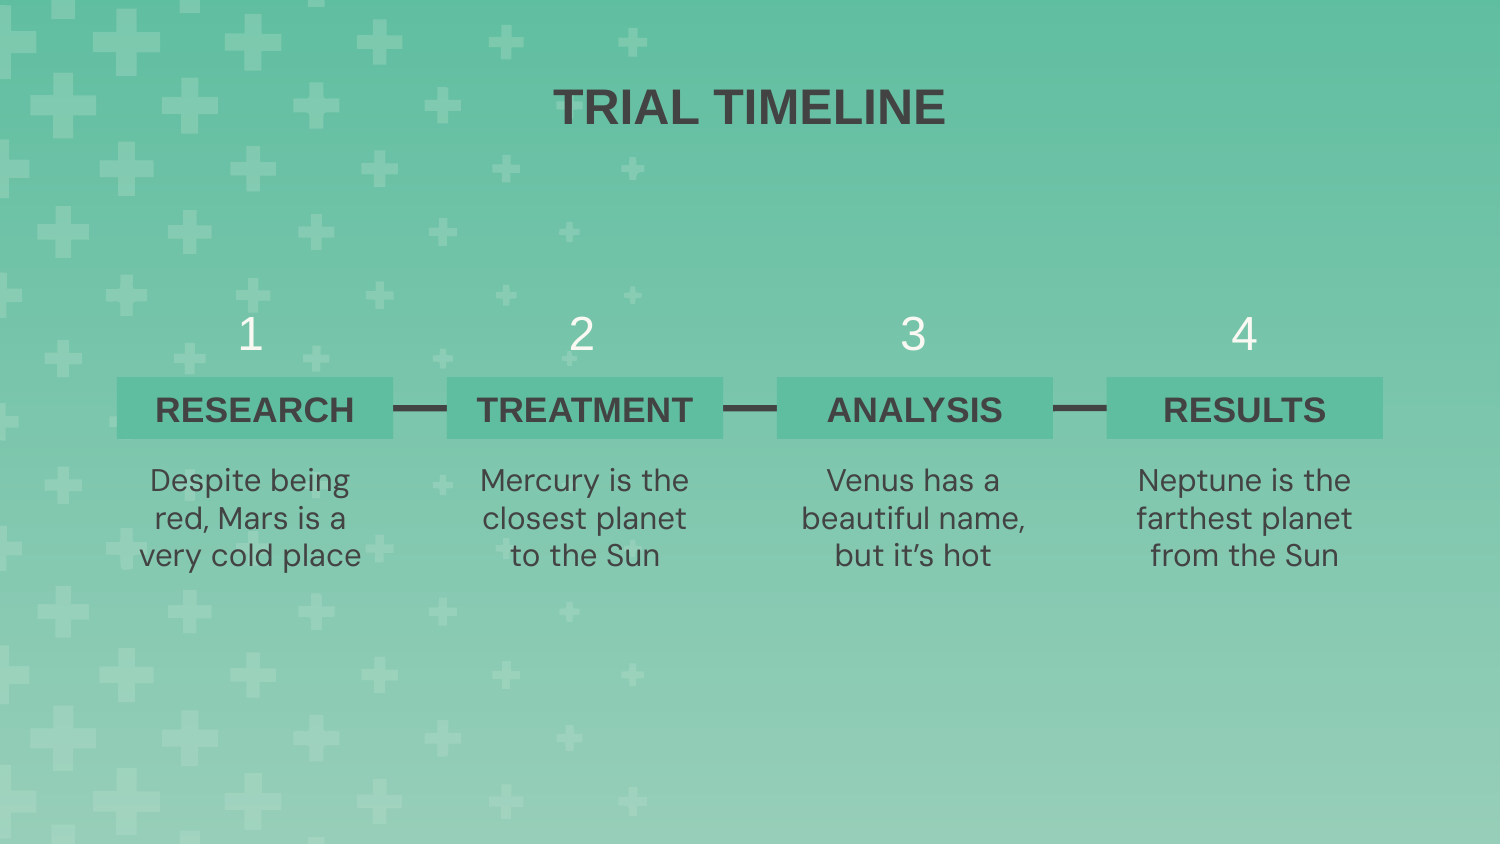

# TRIAL TIMELINE
1
2
3
4

RESEARCH
TREATMENT
ANALYSIS
RESULTS
Despite being red, Mars is a very cold place
Mercury is the closest planet to the Sun
Venus has a beautiful name, but it’s hot
Neptune is the farthest planet from the Sun